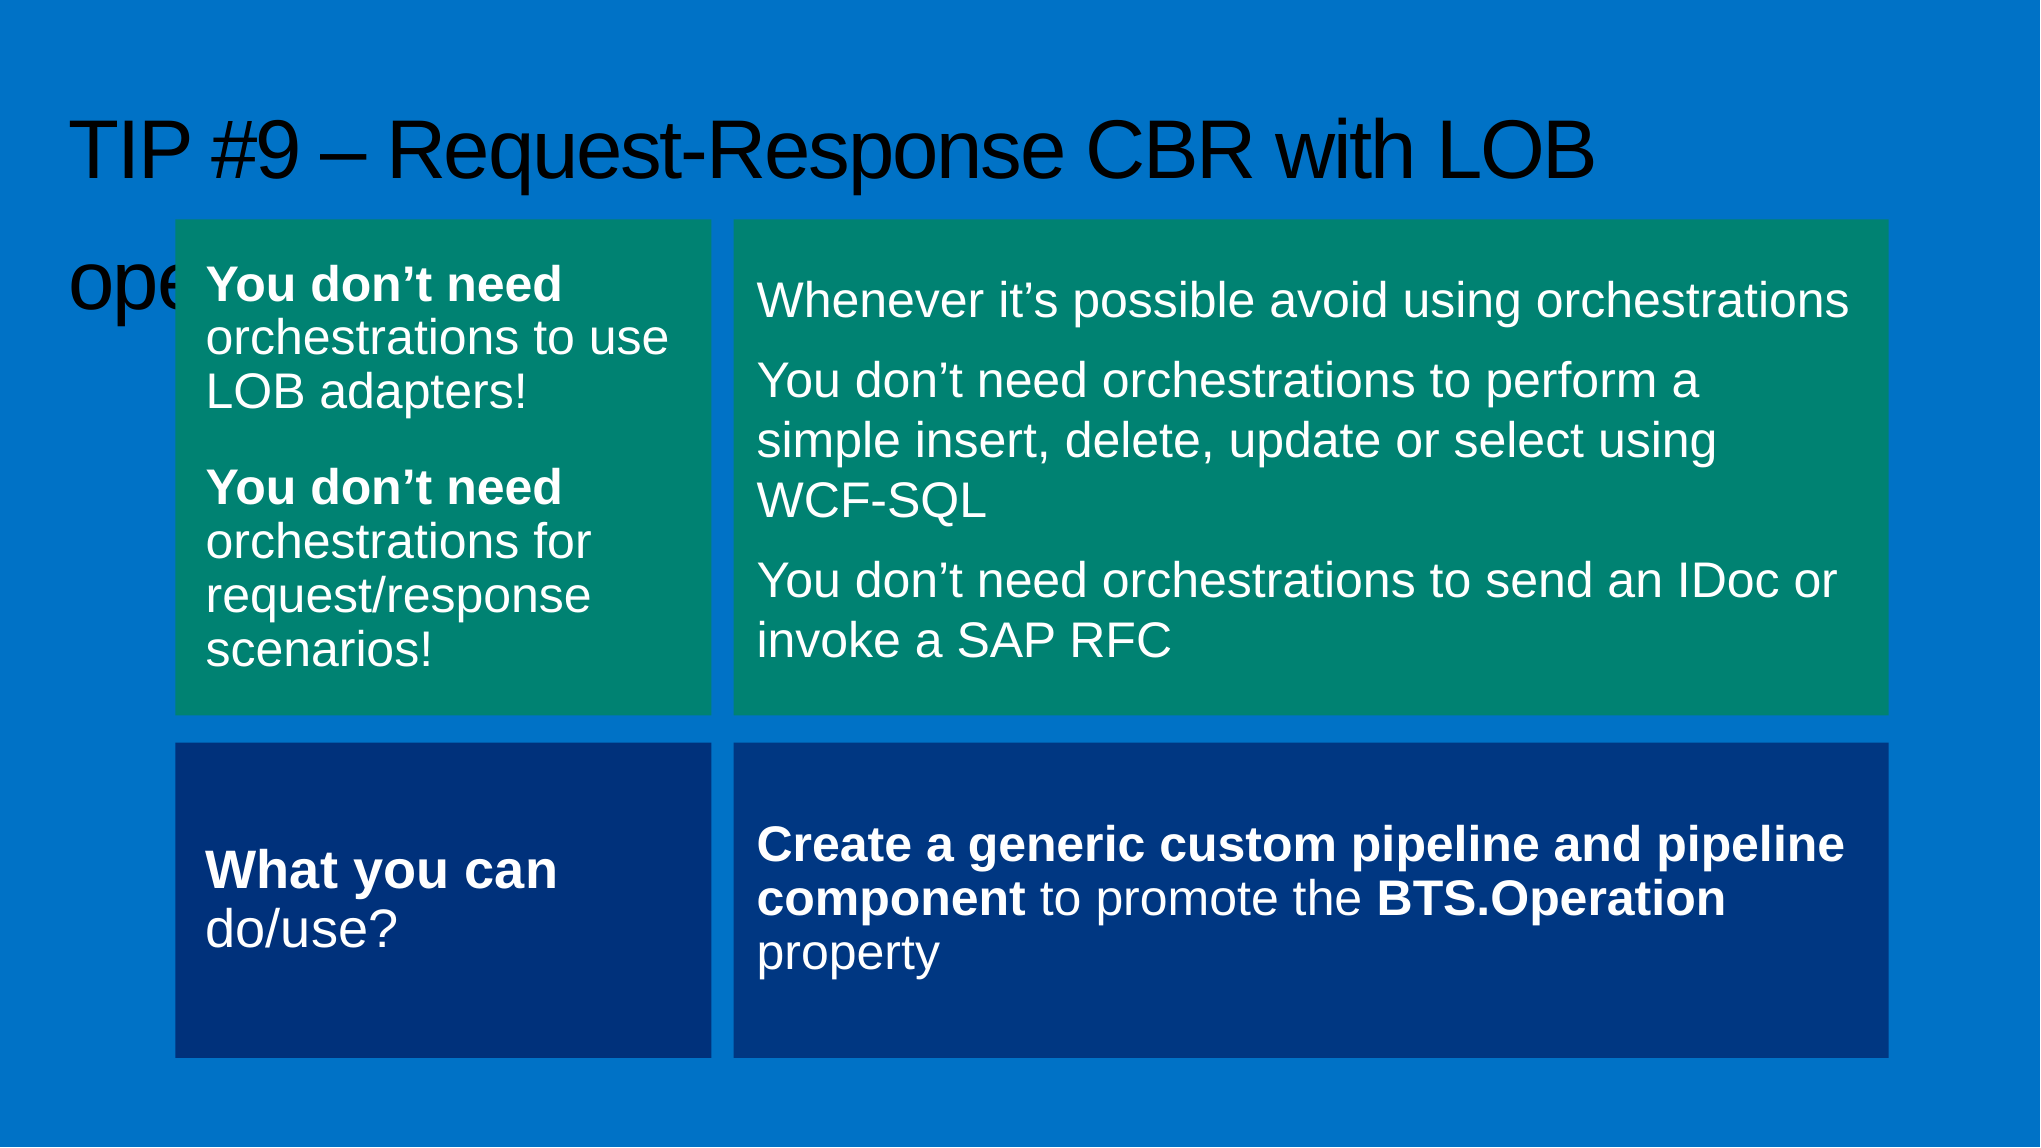

# TIP #9 – Request-Response CBR with LOB operations
You don’t need
orchestrations to use LOB adapters!

You don’t need
orchestrations for request/response scenarios!
Whenever it’s possible avoid using orchestrations

You don’t need orchestrations to perform a simple insert, delete, update or select using WCF-SQL

You don’t need orchestrations to send an IDoc or invoke a SAP RFC
Create a generic custom pipeline and pipeline component to promote the BTS.Operation property
What you can
do/use?